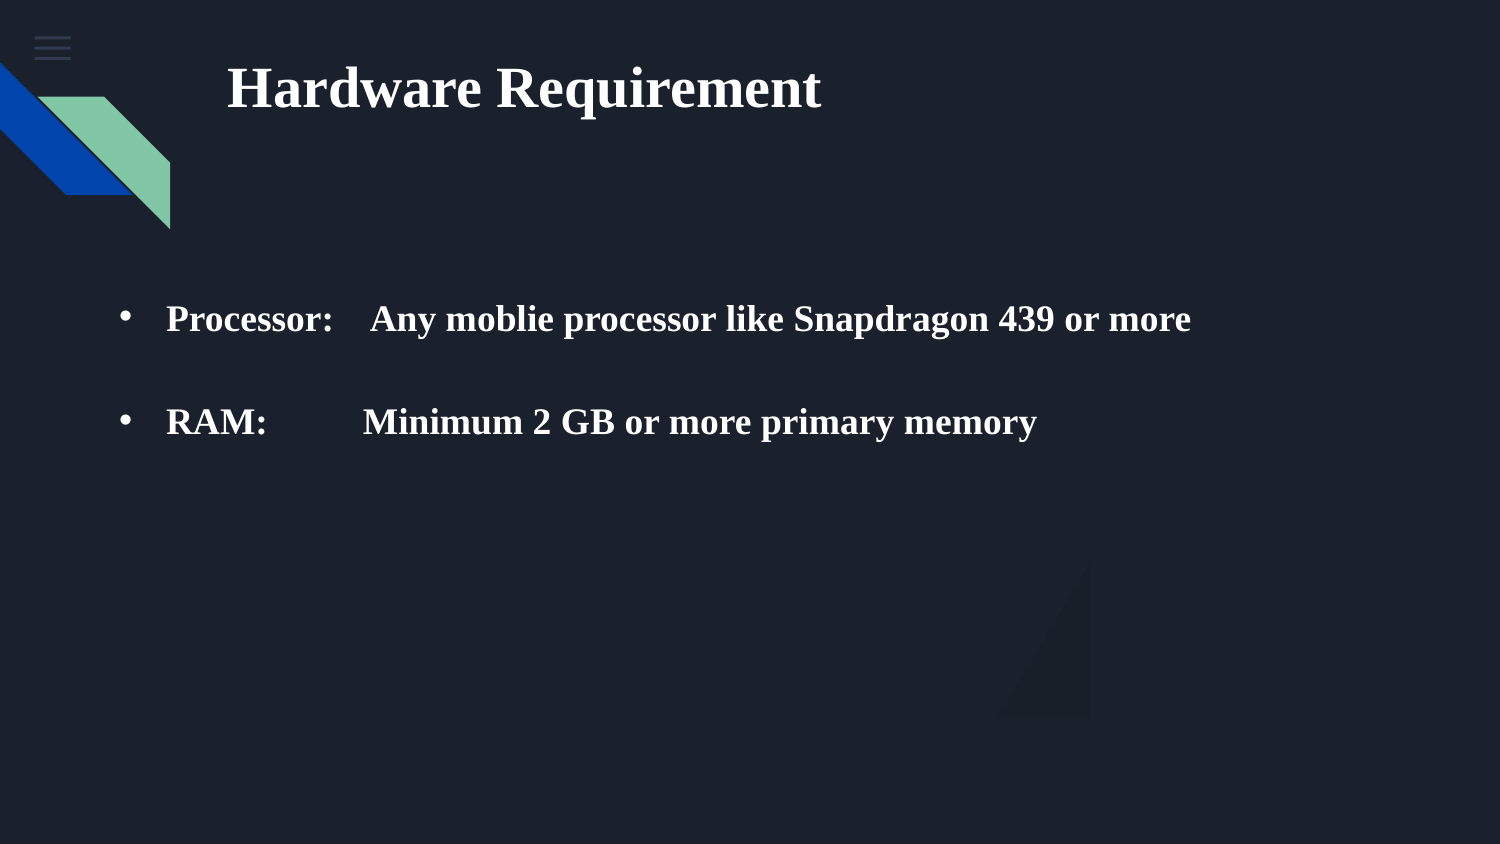

# Hardware Requirement
Processor:    Any moblie processor like Snapdragon 439 or more

RAM:          Minimum 2 GB or more primary memory